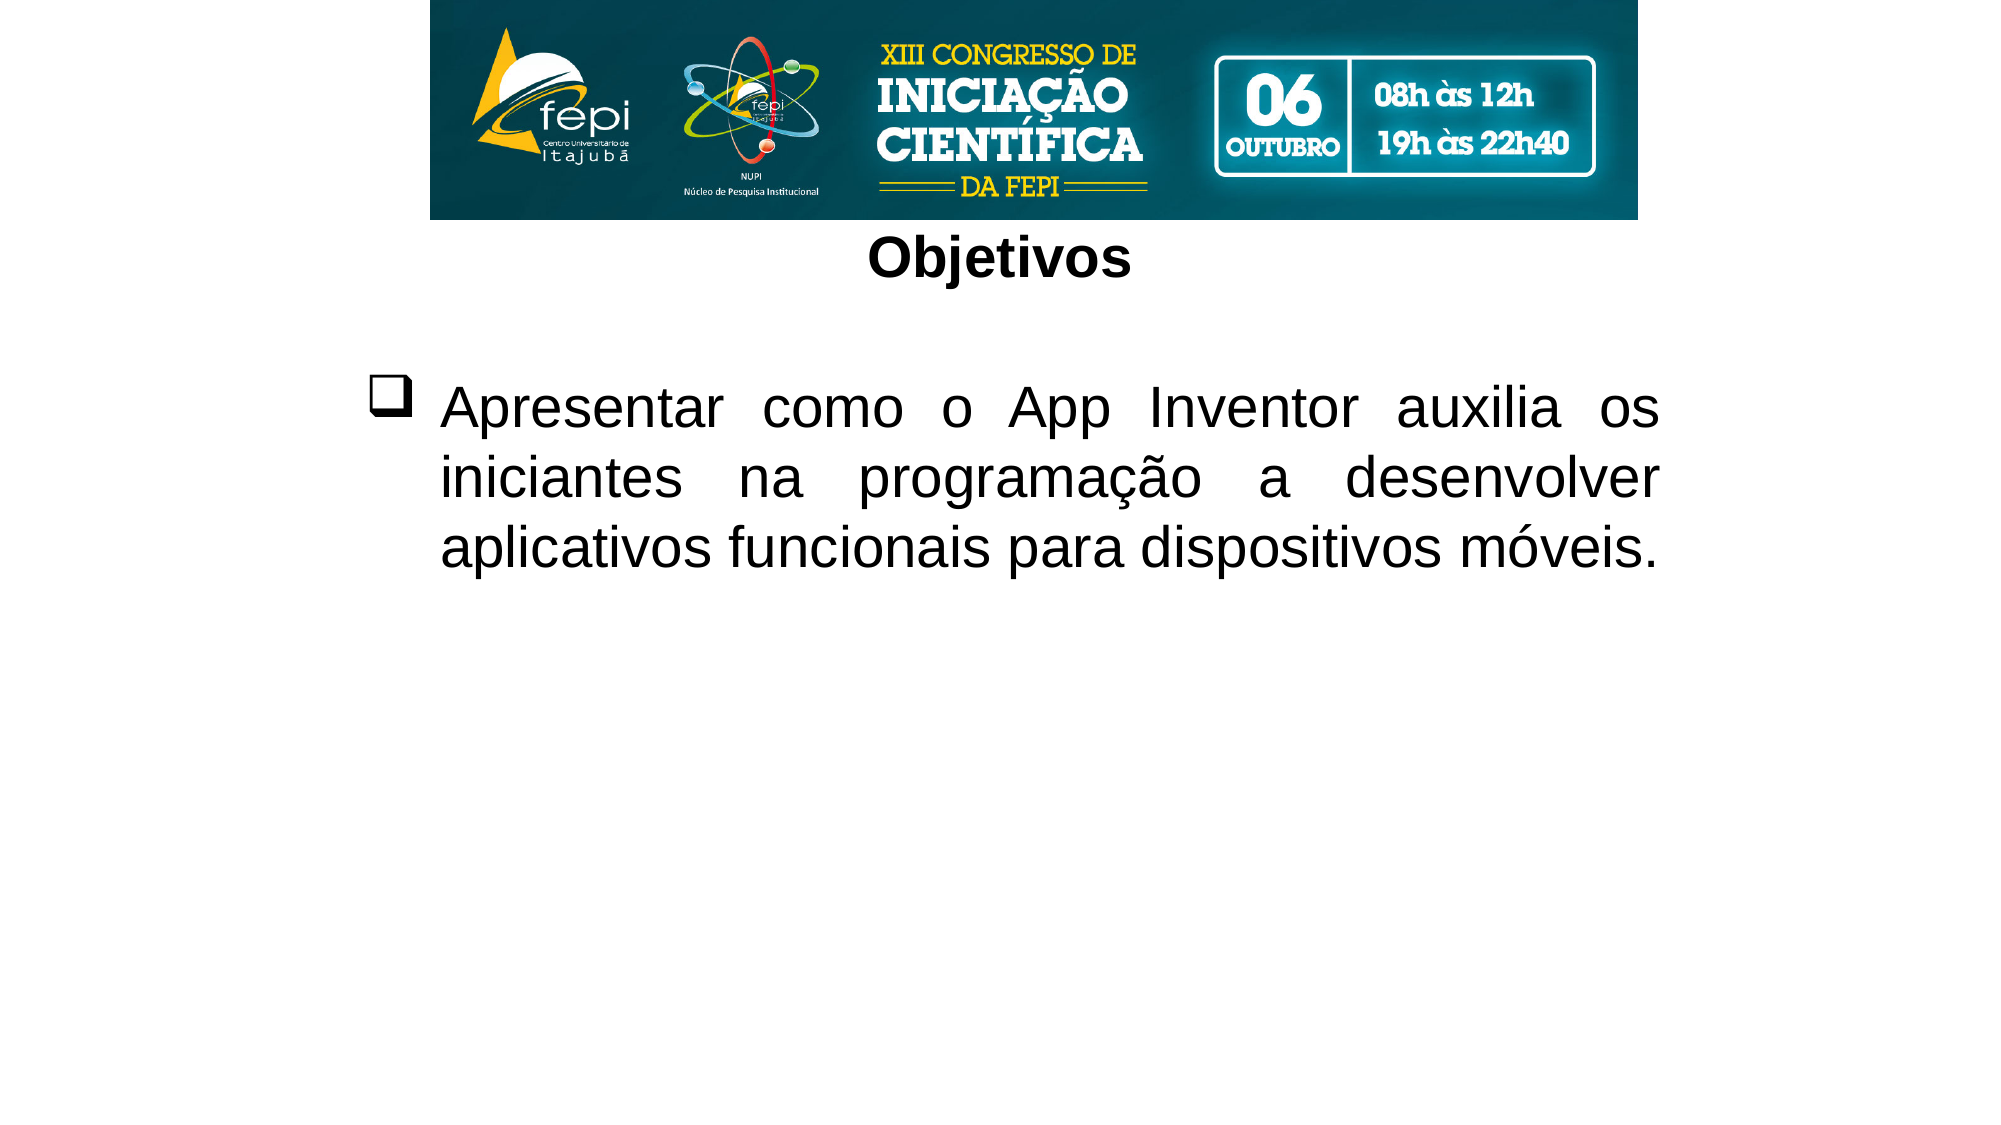

#
Objetivos
Apresentar como o App Inventor auxilia os iniciantes na programação a desenvolver aplicativos funcionais para dispositivos móveis.